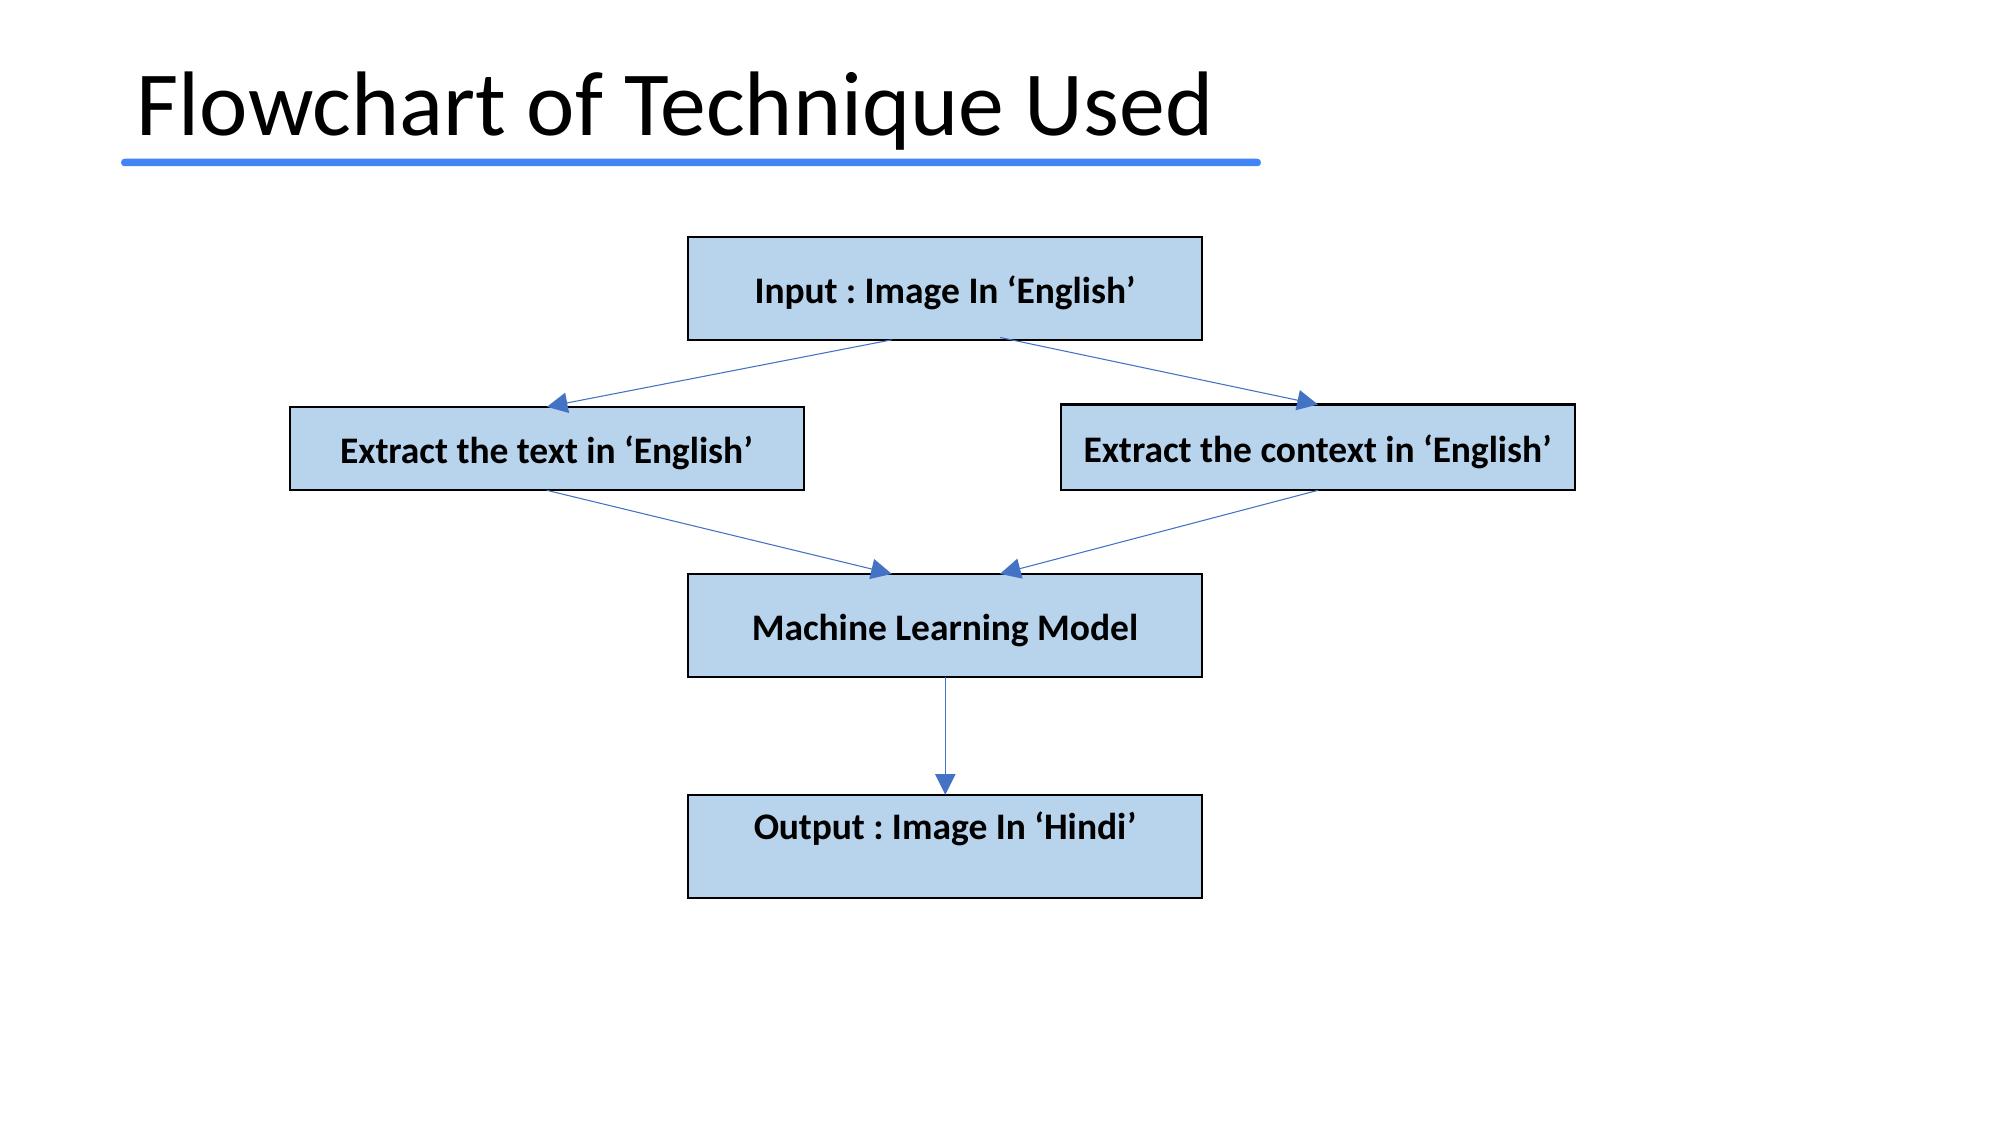

# Flowchart of Technique Used

Input : Image In ‘English’
Extract the context in ‘English’
Extract the text in ‘English’
Machine Learning Model
Output : Image In ‘Hindi’